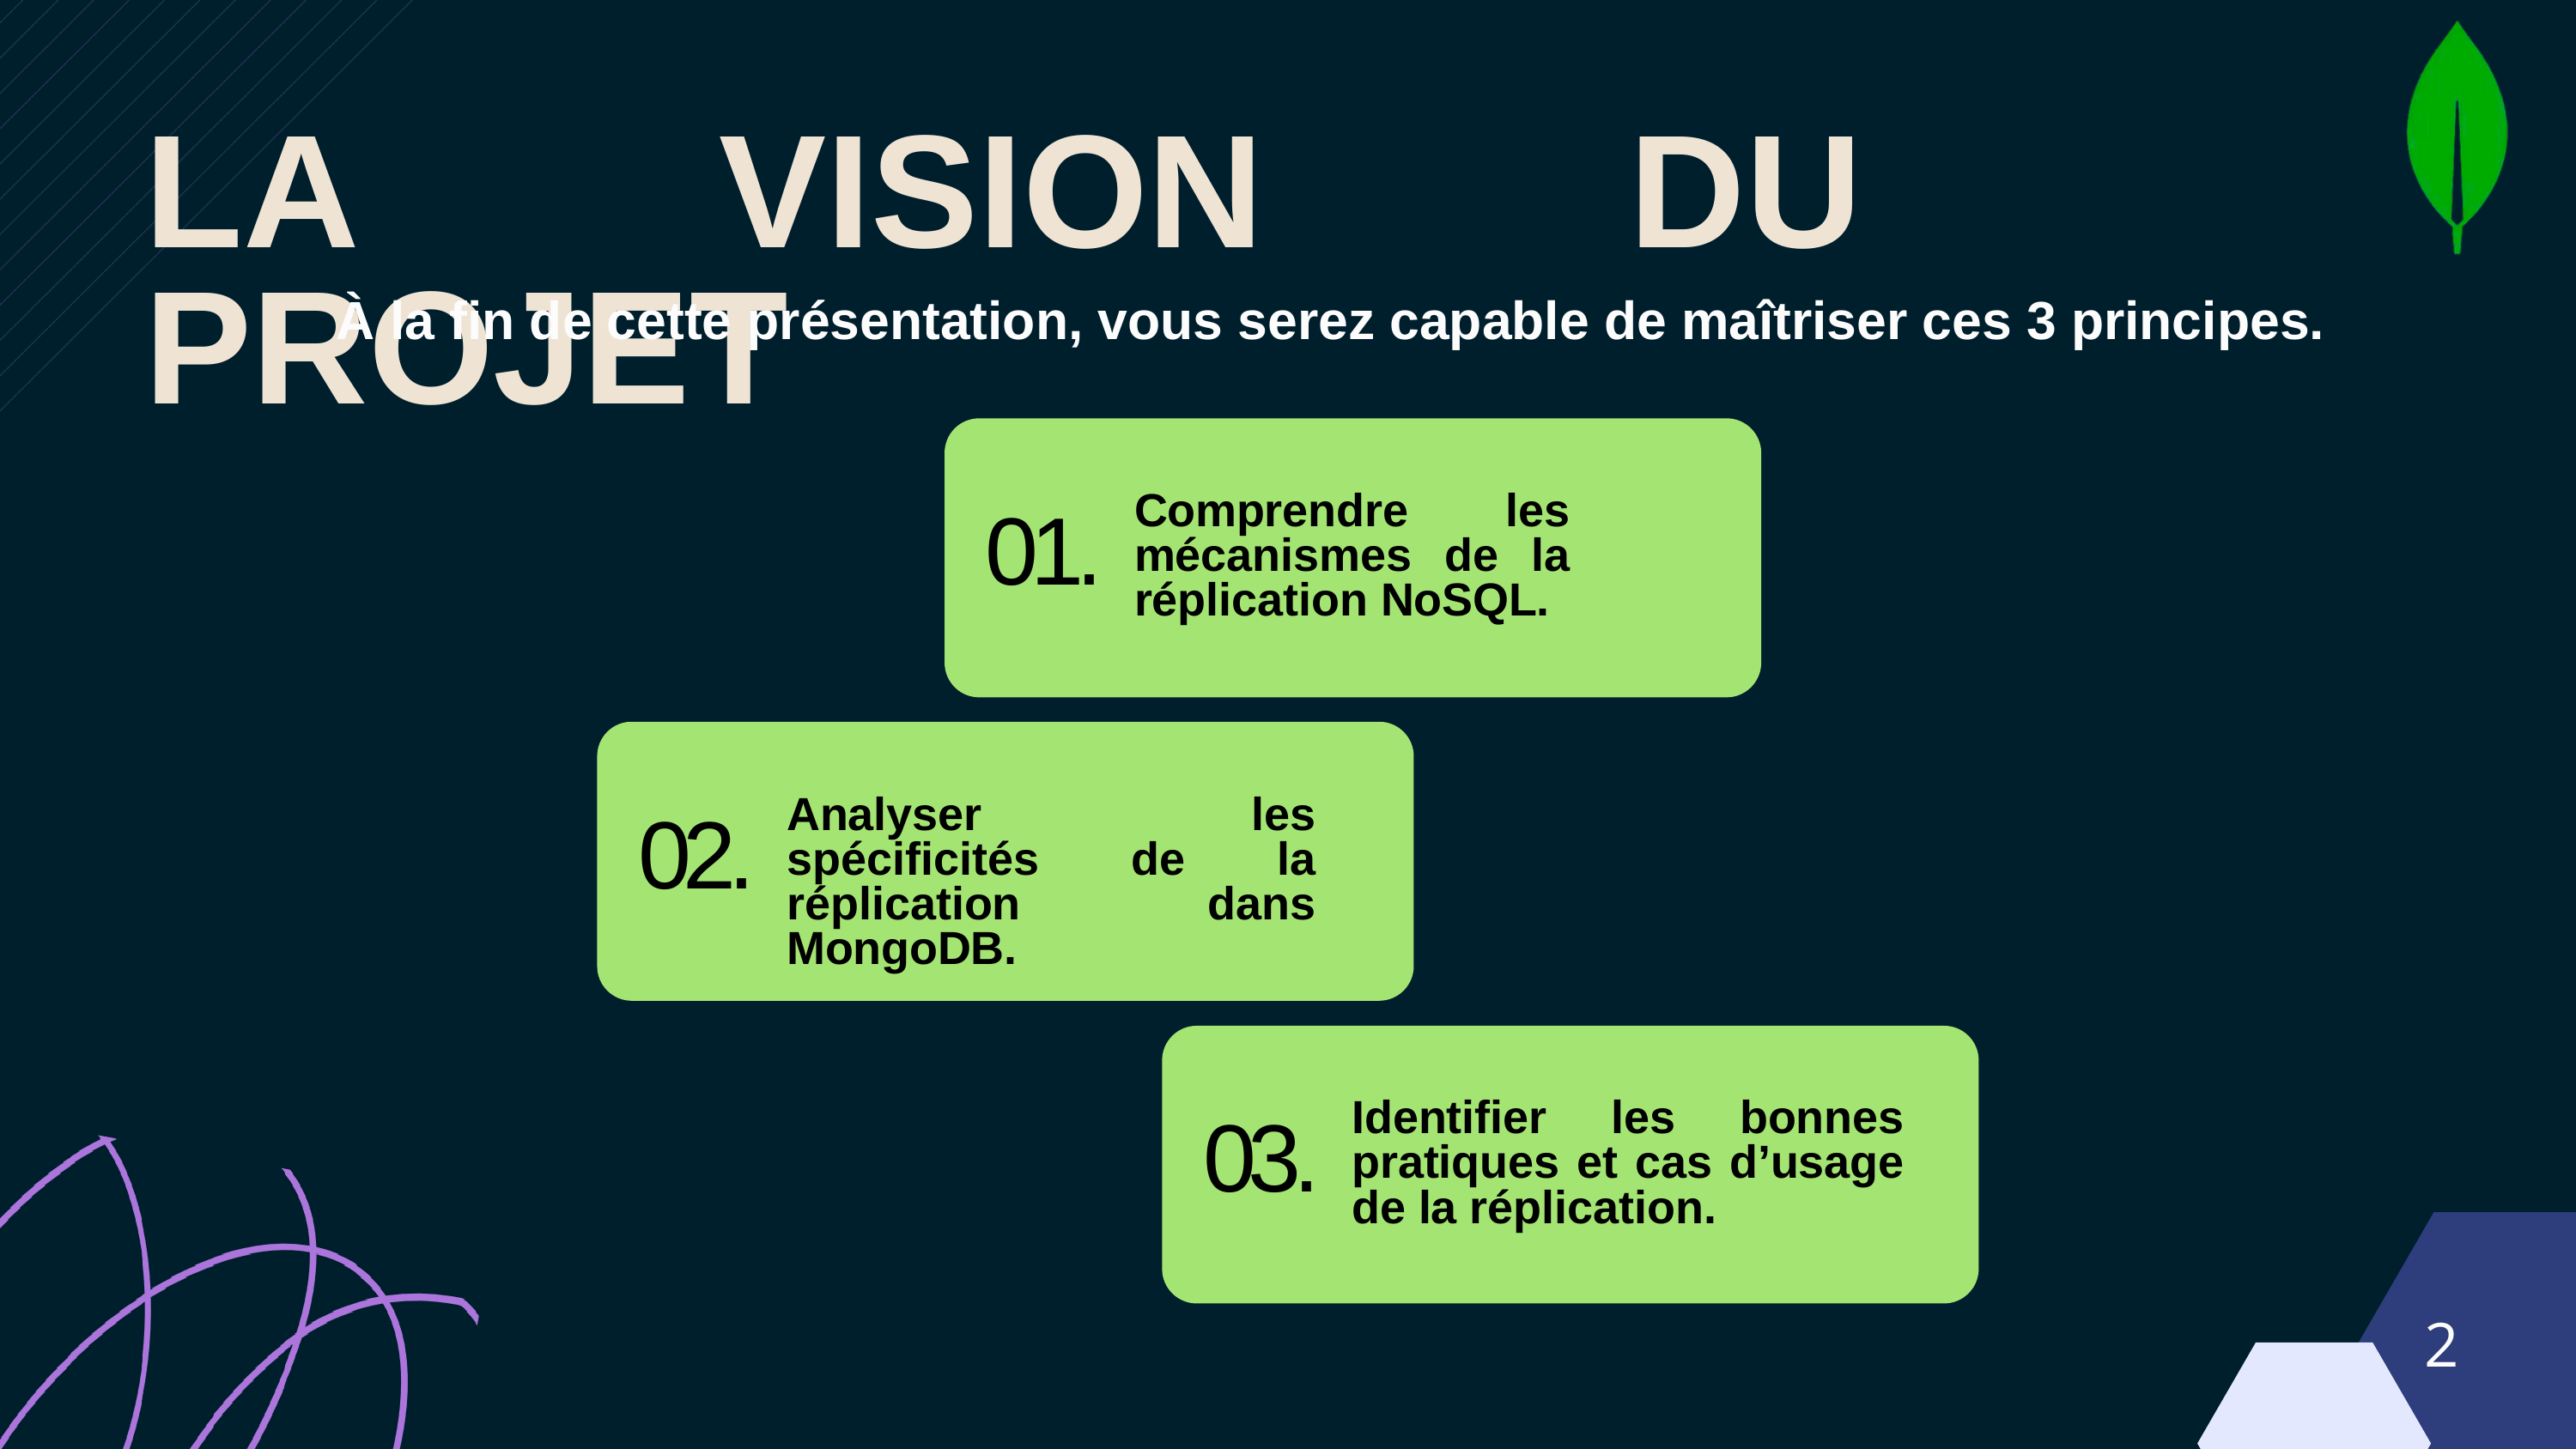

LA VISION DU PROJET
À la fin de cette présentation, vous serez capable de maîtriser ces 3 principes.

Comprendre les mécanismes de la réplication NoSQL.
01.

Analyser les spécificités de la réplication dans MongoDB.
02.

Identifier les bonnes pratiques et cas d’usage de la réplication.
03.

2